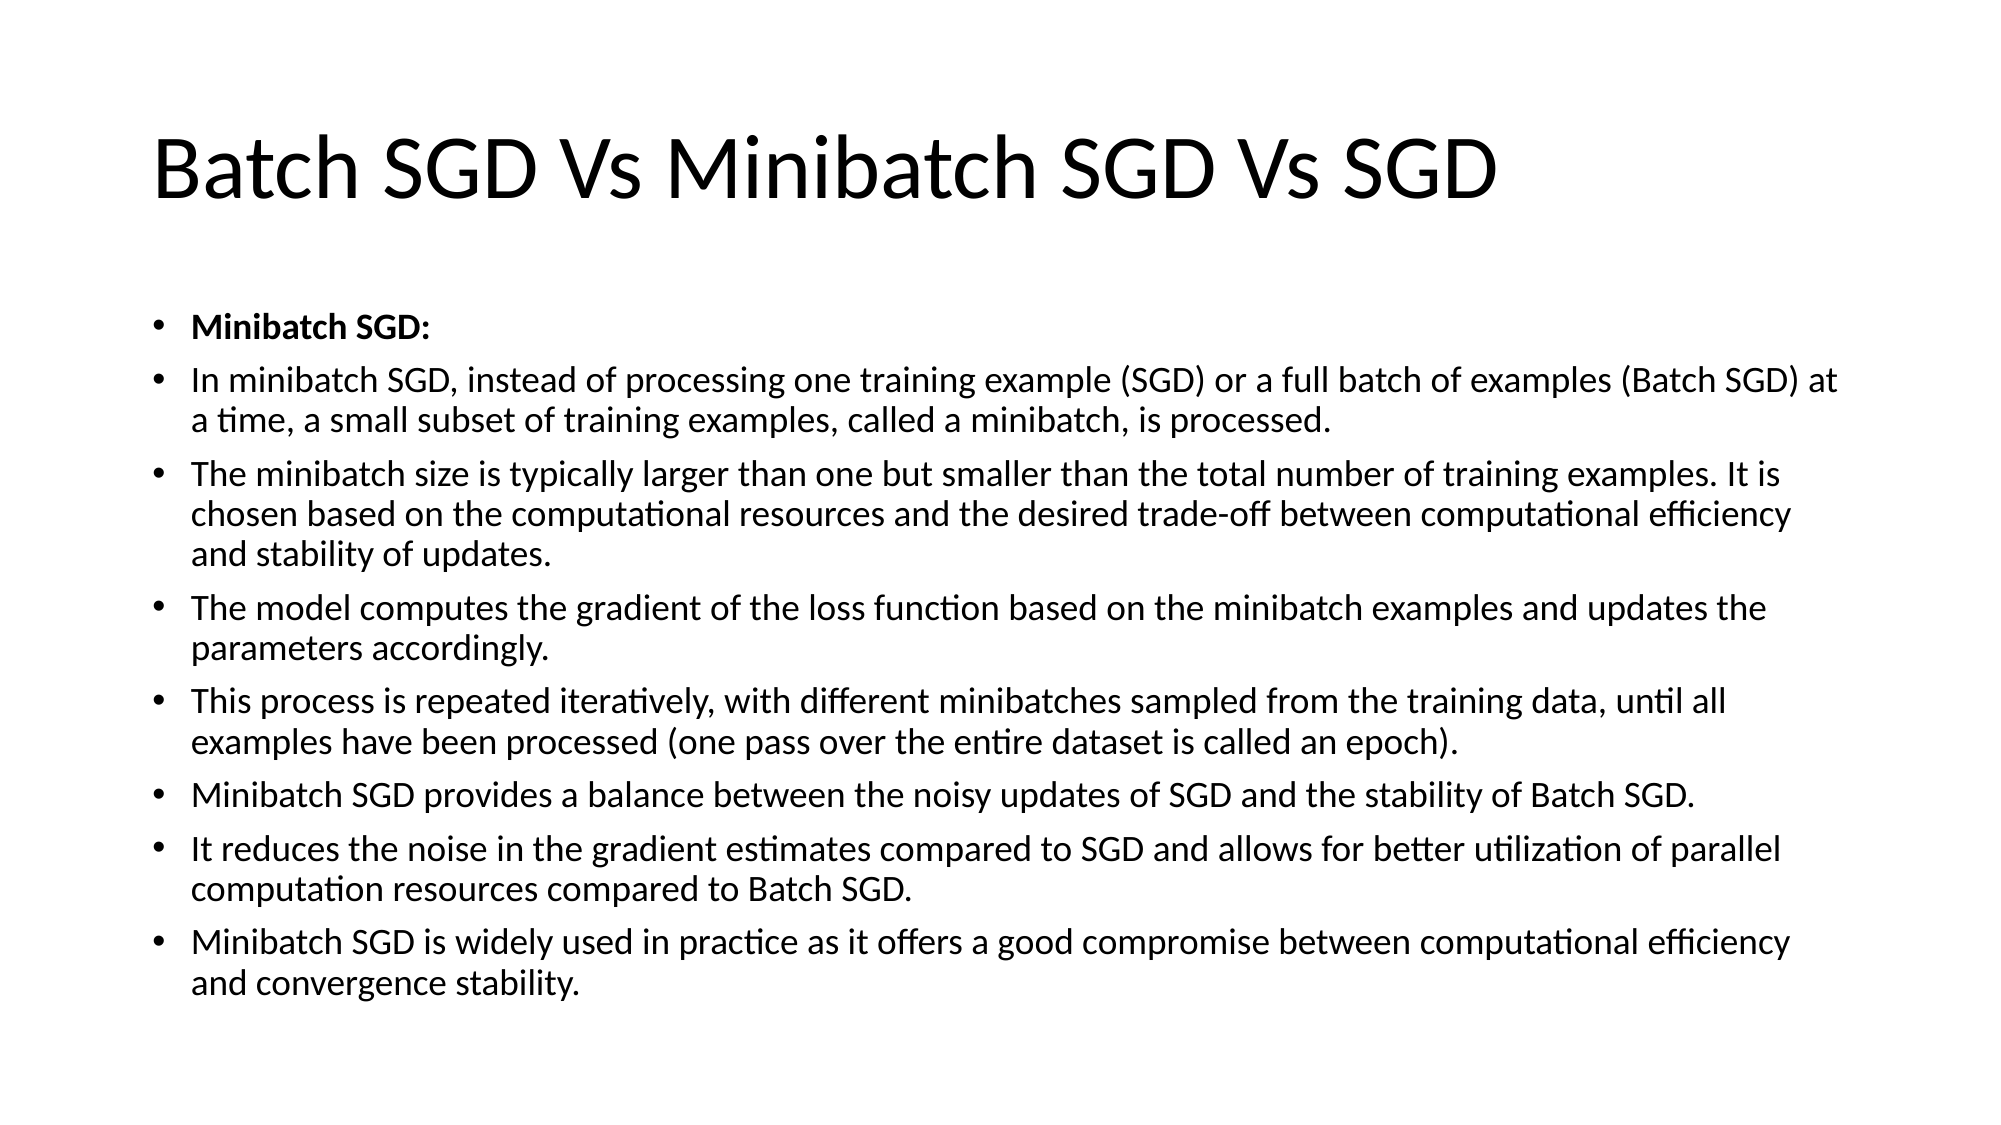

# Batch SGD Vs Minibatch SGD Vs SGD
Minibatch SGD:
In minibatch SGD, instead of processing one training example (SGD) or a full batch of examples (Batch SGD) at a time, a small subset of training examples, called a minibatch, is processed.
The minibatch size is typically larger than one but smaller than the total number of training examples. It is chosen based on the computational resources and the desired trade-off between computational efficiency and stability of updates.
The model computes the gradient of the loss function based on the minibatch examples and updates the parameters accordingly.
This process is repeated iteratively, with different minibatches sampled from the training data, until all examples have been processed (one pass over the entire dataset is called an epoch).
Minibatch SGD provides a balance between the noisy updates of SGD and the stability of Batch SGD.
It reduces the noise in the gradient estimates compared to SGD and allows for better utilization of parallel computation resources compared to Batch SGD.
Minibatch SGD is widely used in practice as it offers a good compromise between computational efficiency and convergence stability.